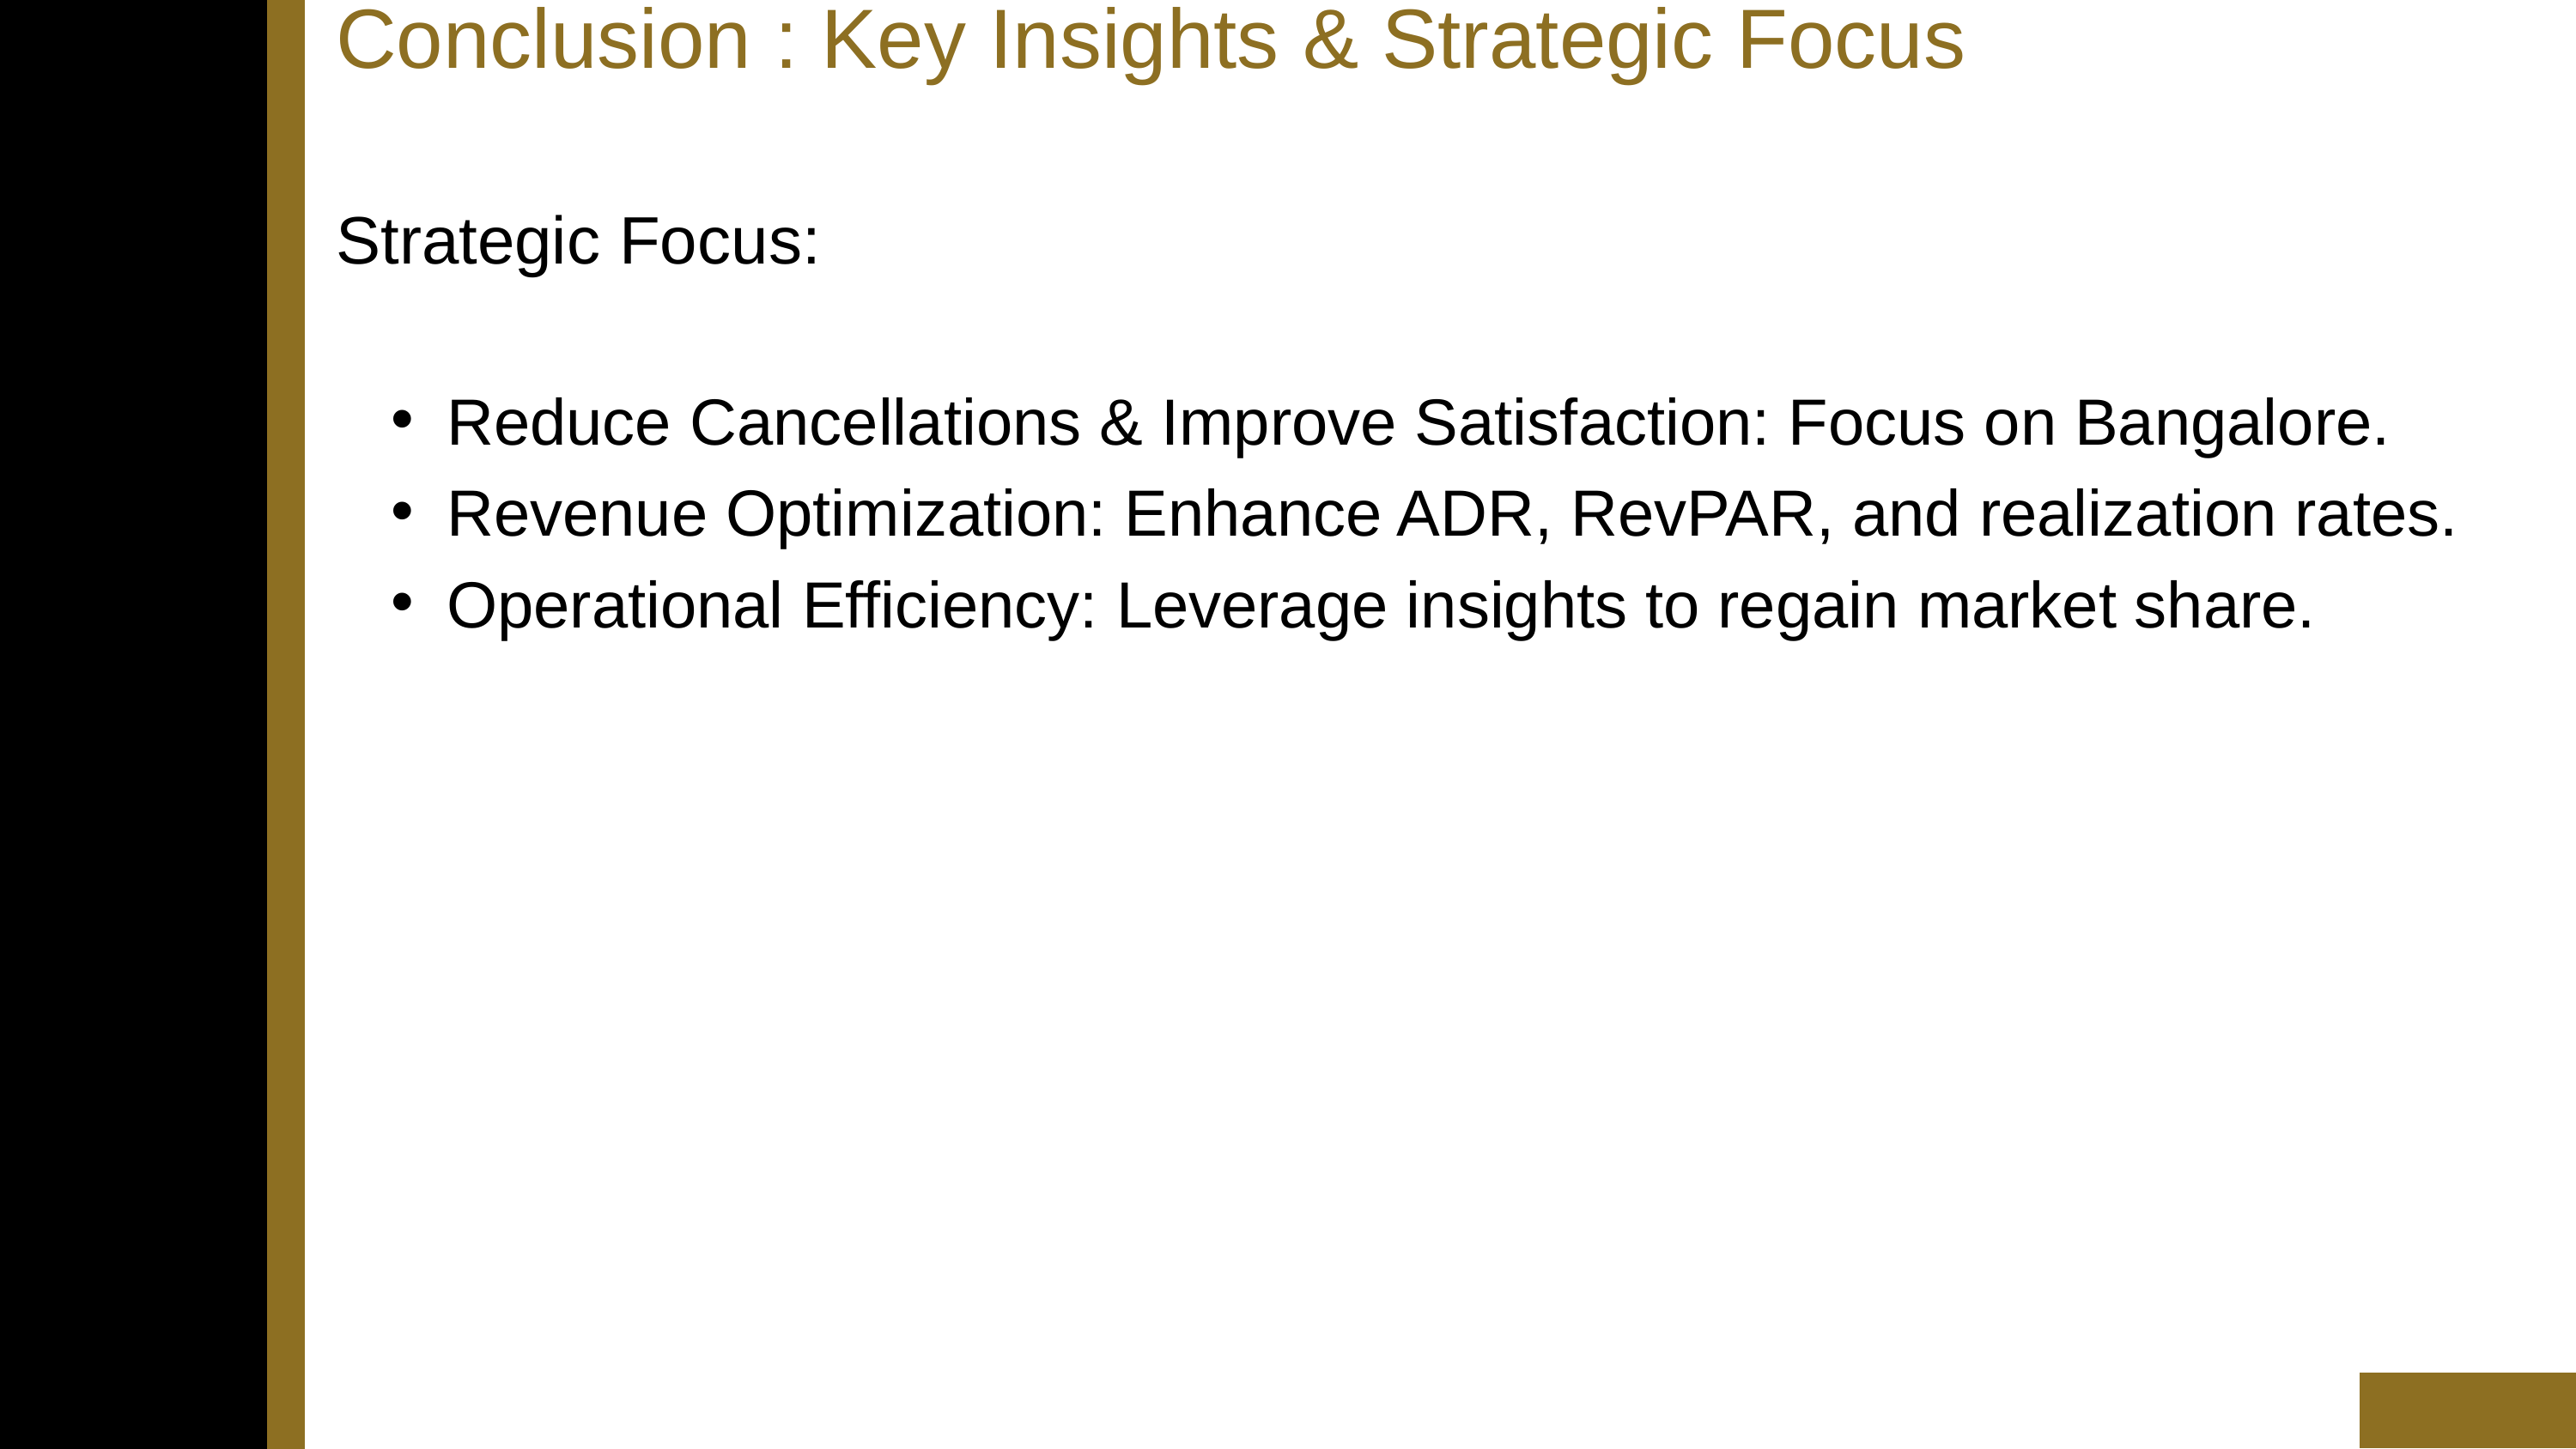

Conclusion : Key Insights & Strategic Focus
Strategic Focus:

Reduce Cancellations & Improve Satisfaction: Focus on Bangalore.
Revenue Optimization: Enhance ADR, RevPAR, and realization rates.
Operational Efficiency: Leverage insights to regain market share.